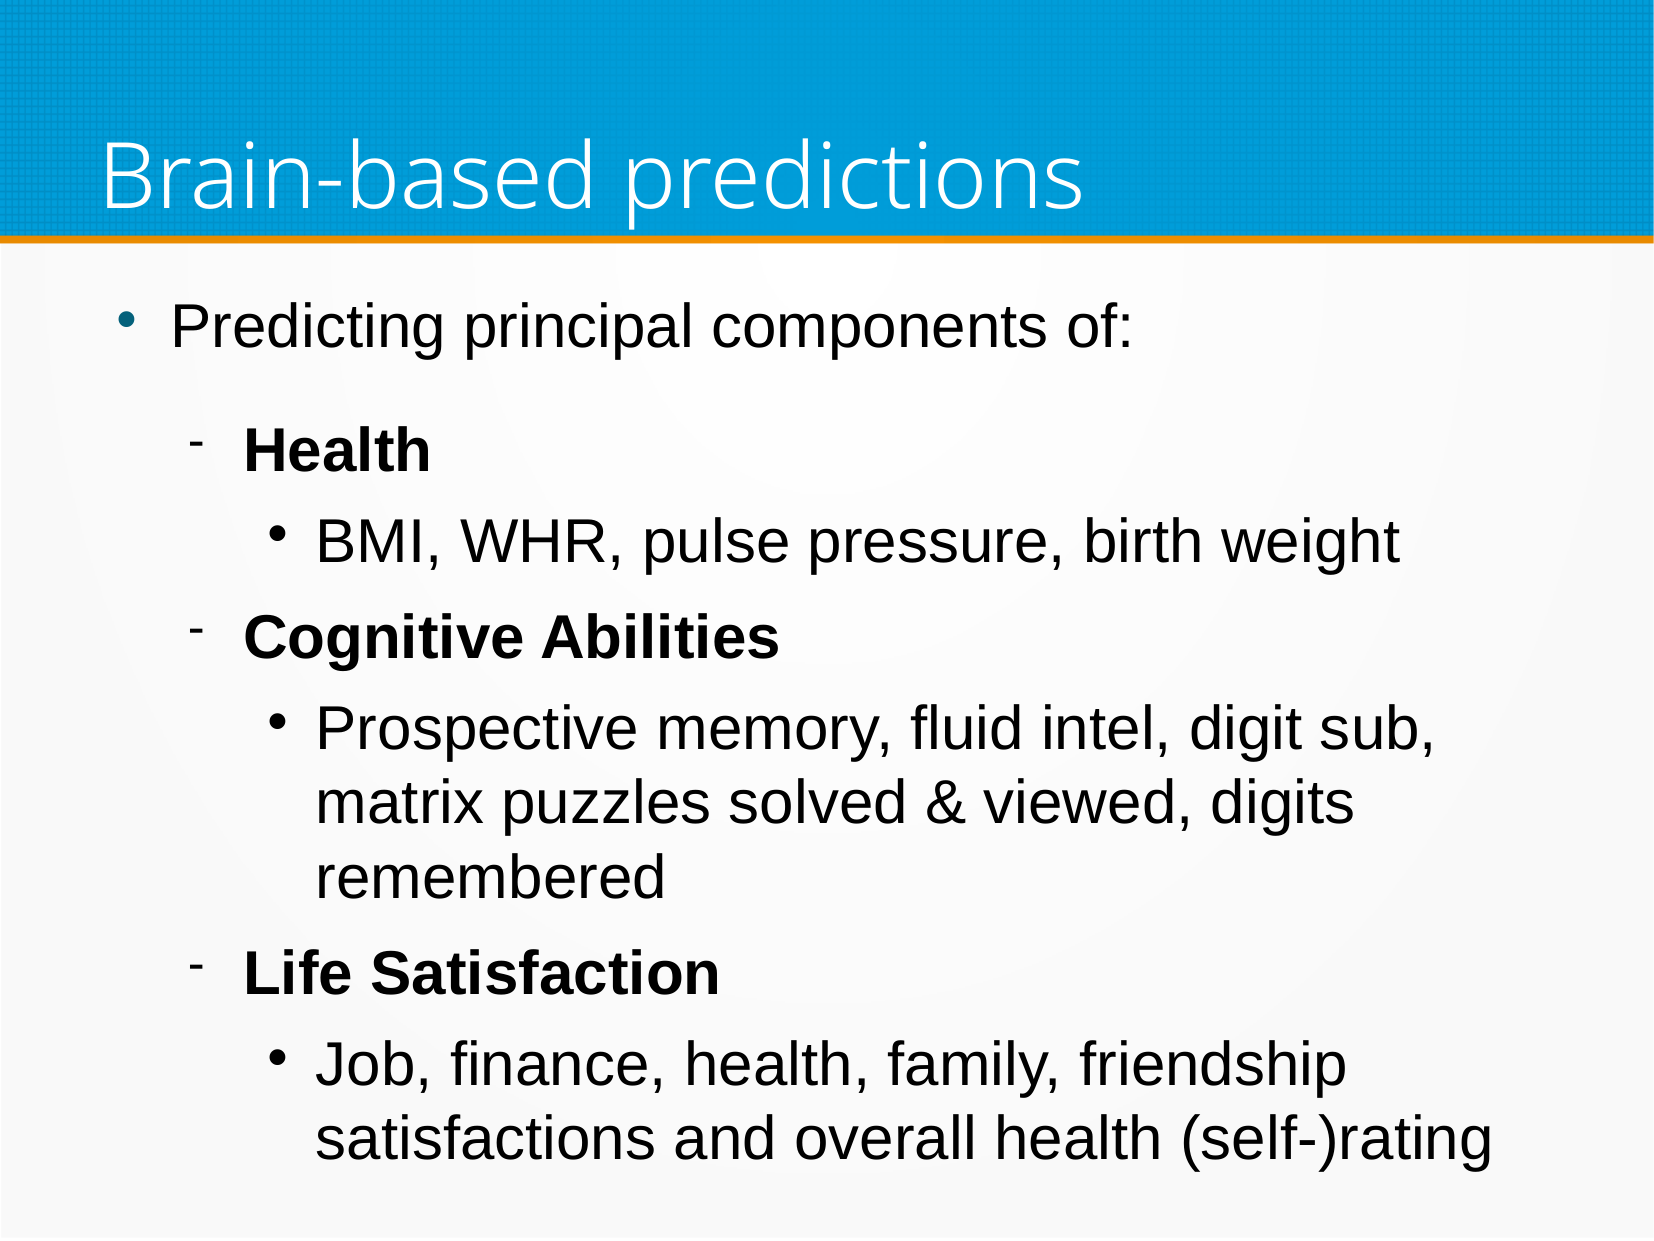

# Brain-based predictions
Predicting principal components of:
Health
BMI, WHR, pulse pressure, birth weight
Cognitive Abilities
Prospective memory, fluid intel, digit sub, matrix puzzles solved & viewed, digits remembered
Life Satisfaction
Job, finance, health, family, friendship satisfactions and overall health (self-)rating